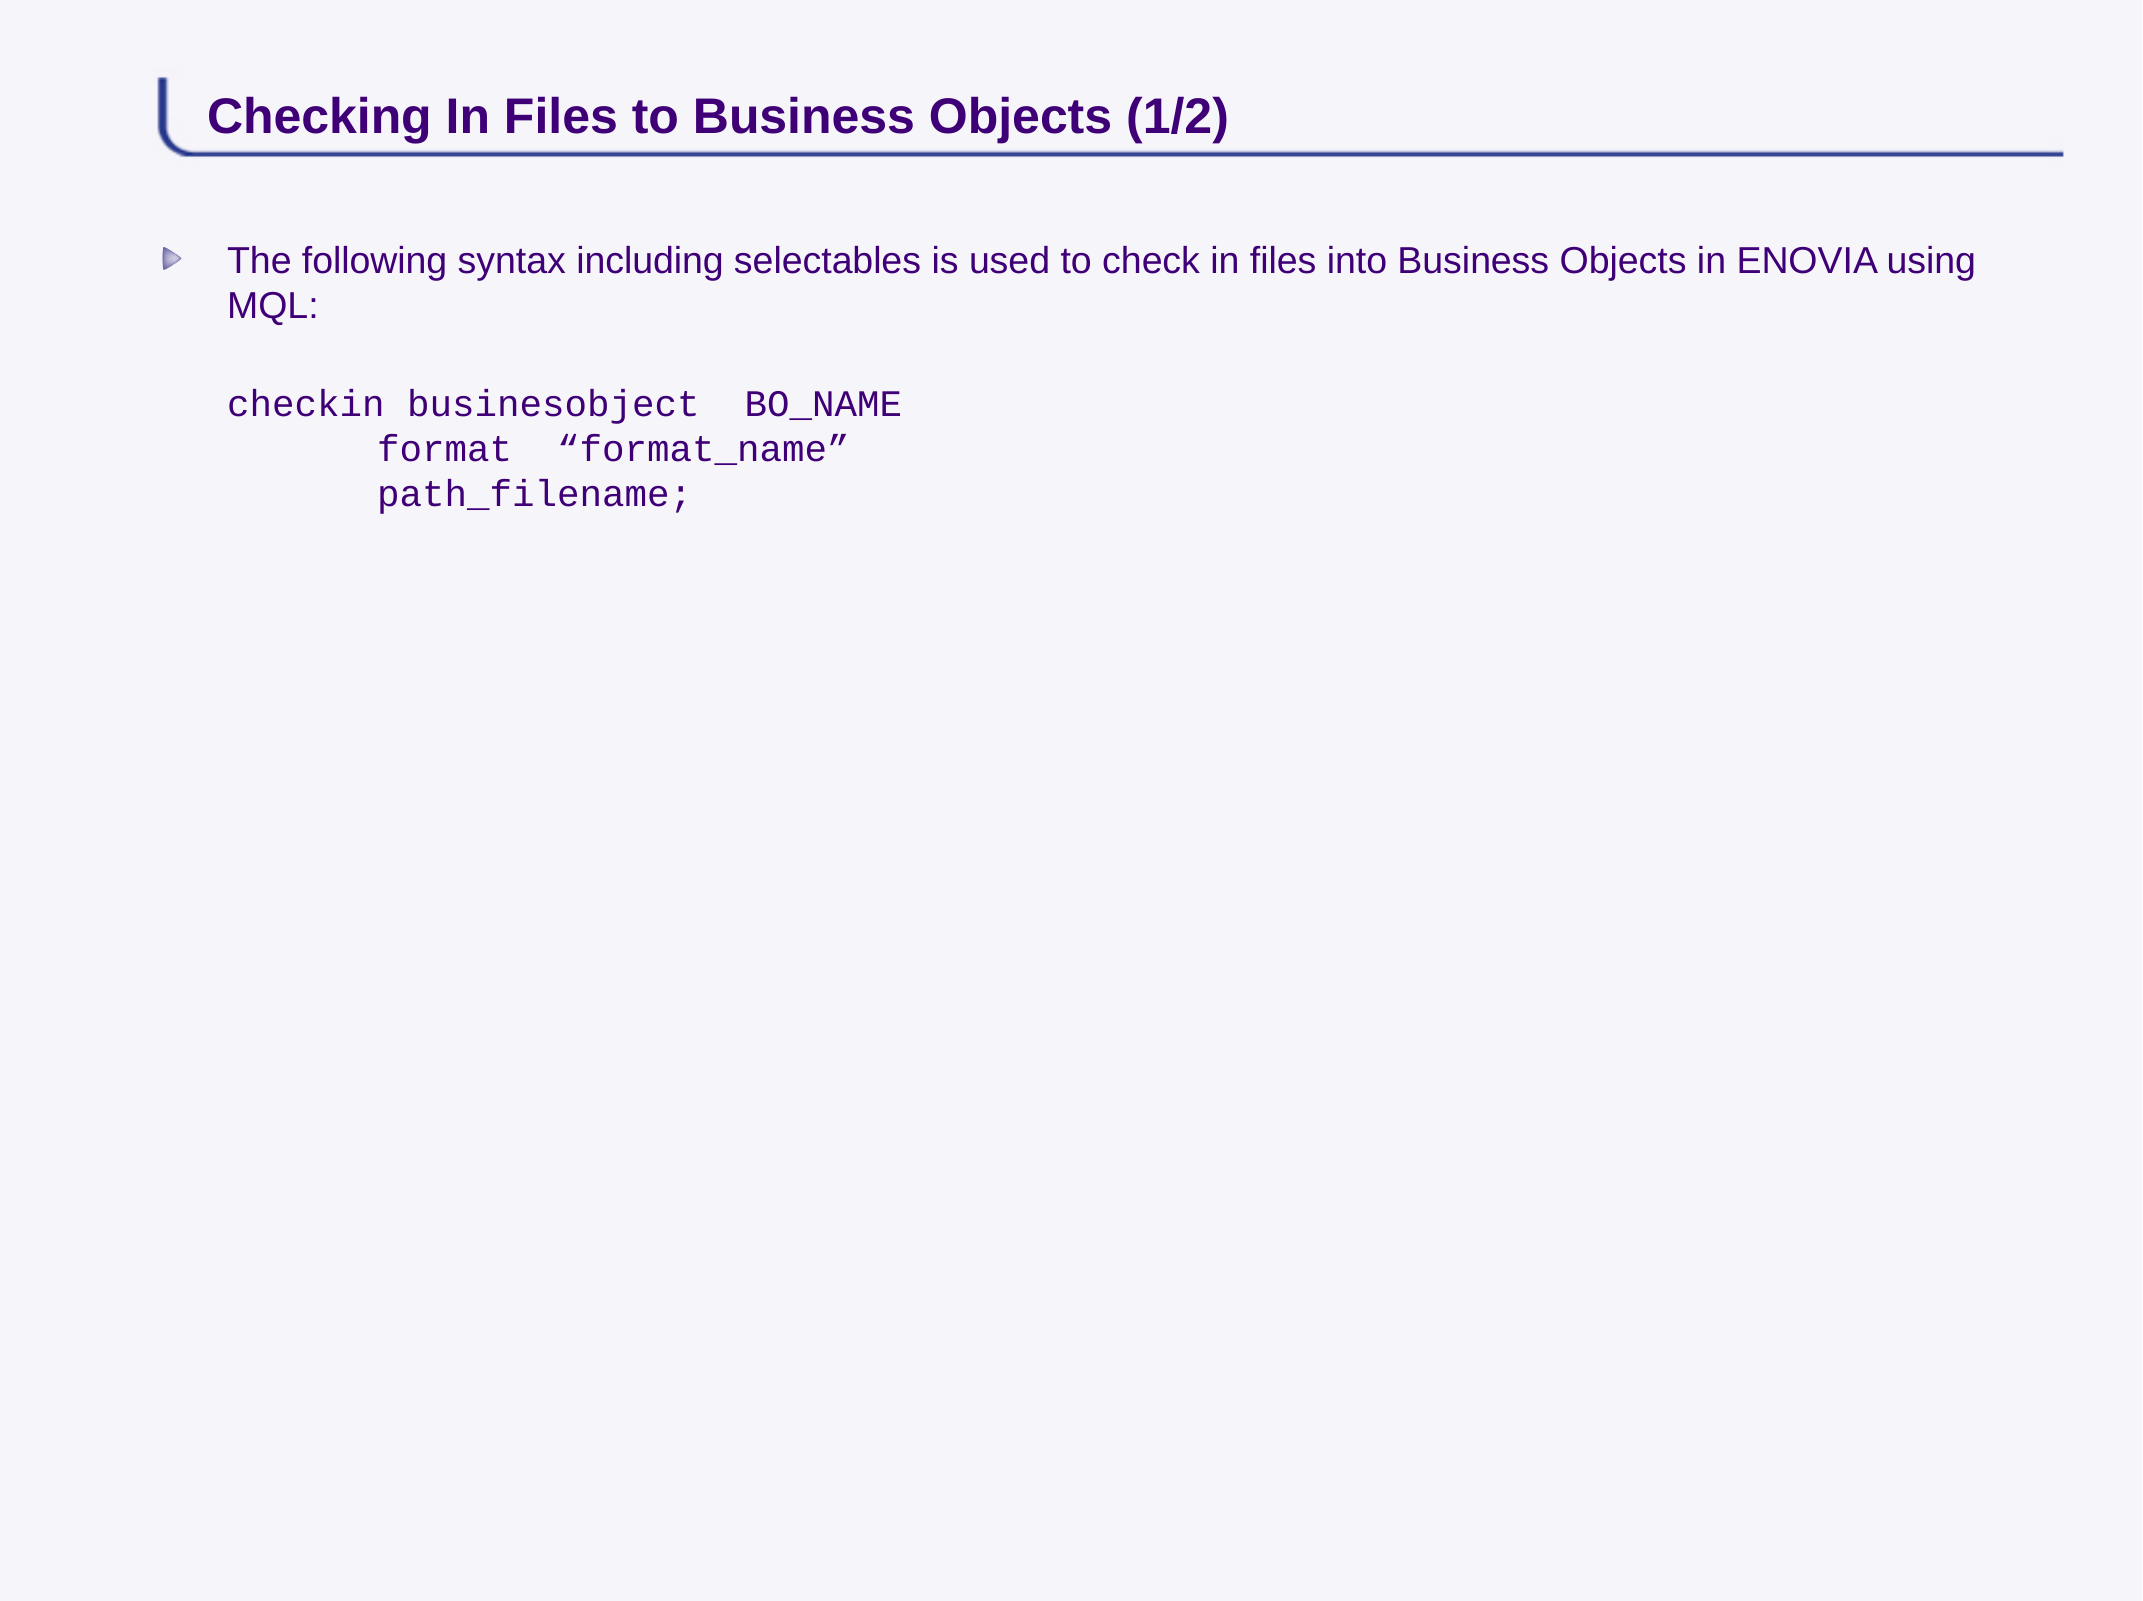

# Checking In Files to Business Objects (1/2)
The following syntax including selectables is used to check in files into Business Objects in ENOVIA using MQL:
checkin businesobject  BO_NAME
	format  “format_name”
	path_filename;